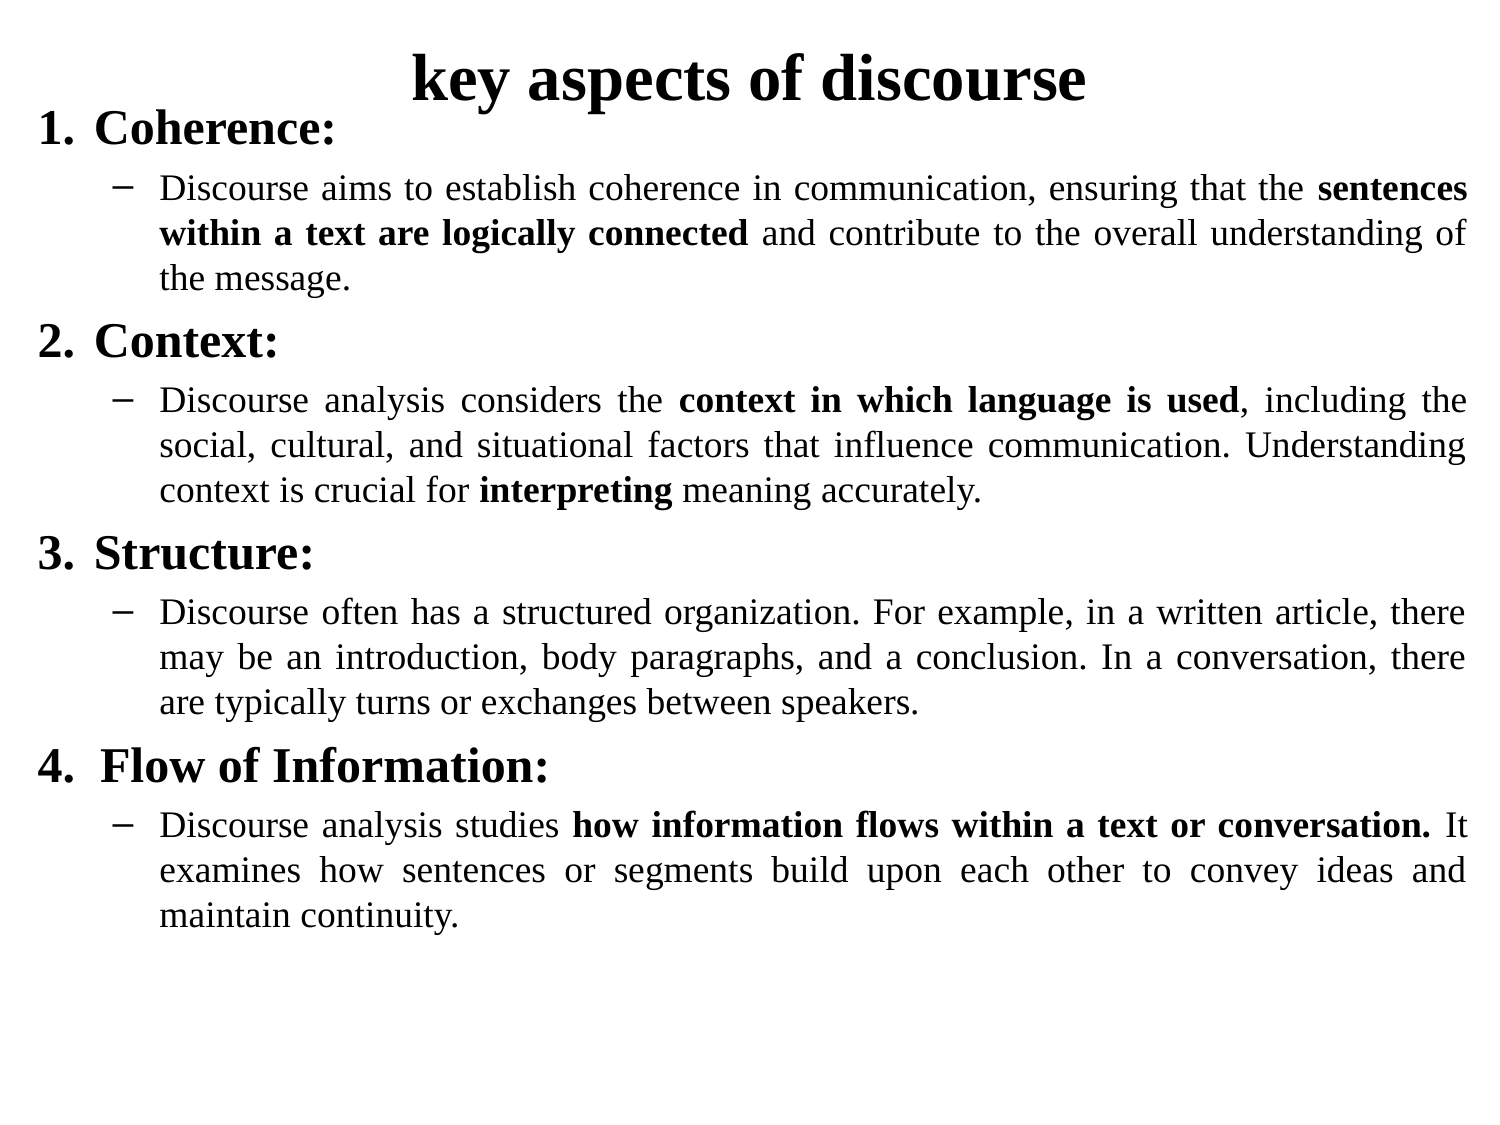

# key aspects of discourse
Coherence:
Discourse aims to establish coherence in communication, ensuring that the sentences within a text are logically connected and contribute to the overall understanding of the message.
Context:
Discourse analysis considers the context in which language is used, including the social, cultural, and situational factors that influence communication. Understanding context is crucial for interpreting meaning accurately.
Structure:
Discourse often has a structured organization. For example, in a written article, there may be an introduction, body paragraphs, and a conclusion. In a conversation, there are typically turns or exchanges between speakers.
4.  Flow of Information:
Discourse analysis studies how information flows within a text or conversation. It examines how sentences or segments build upon each other to convey ideas and maintain continuity.